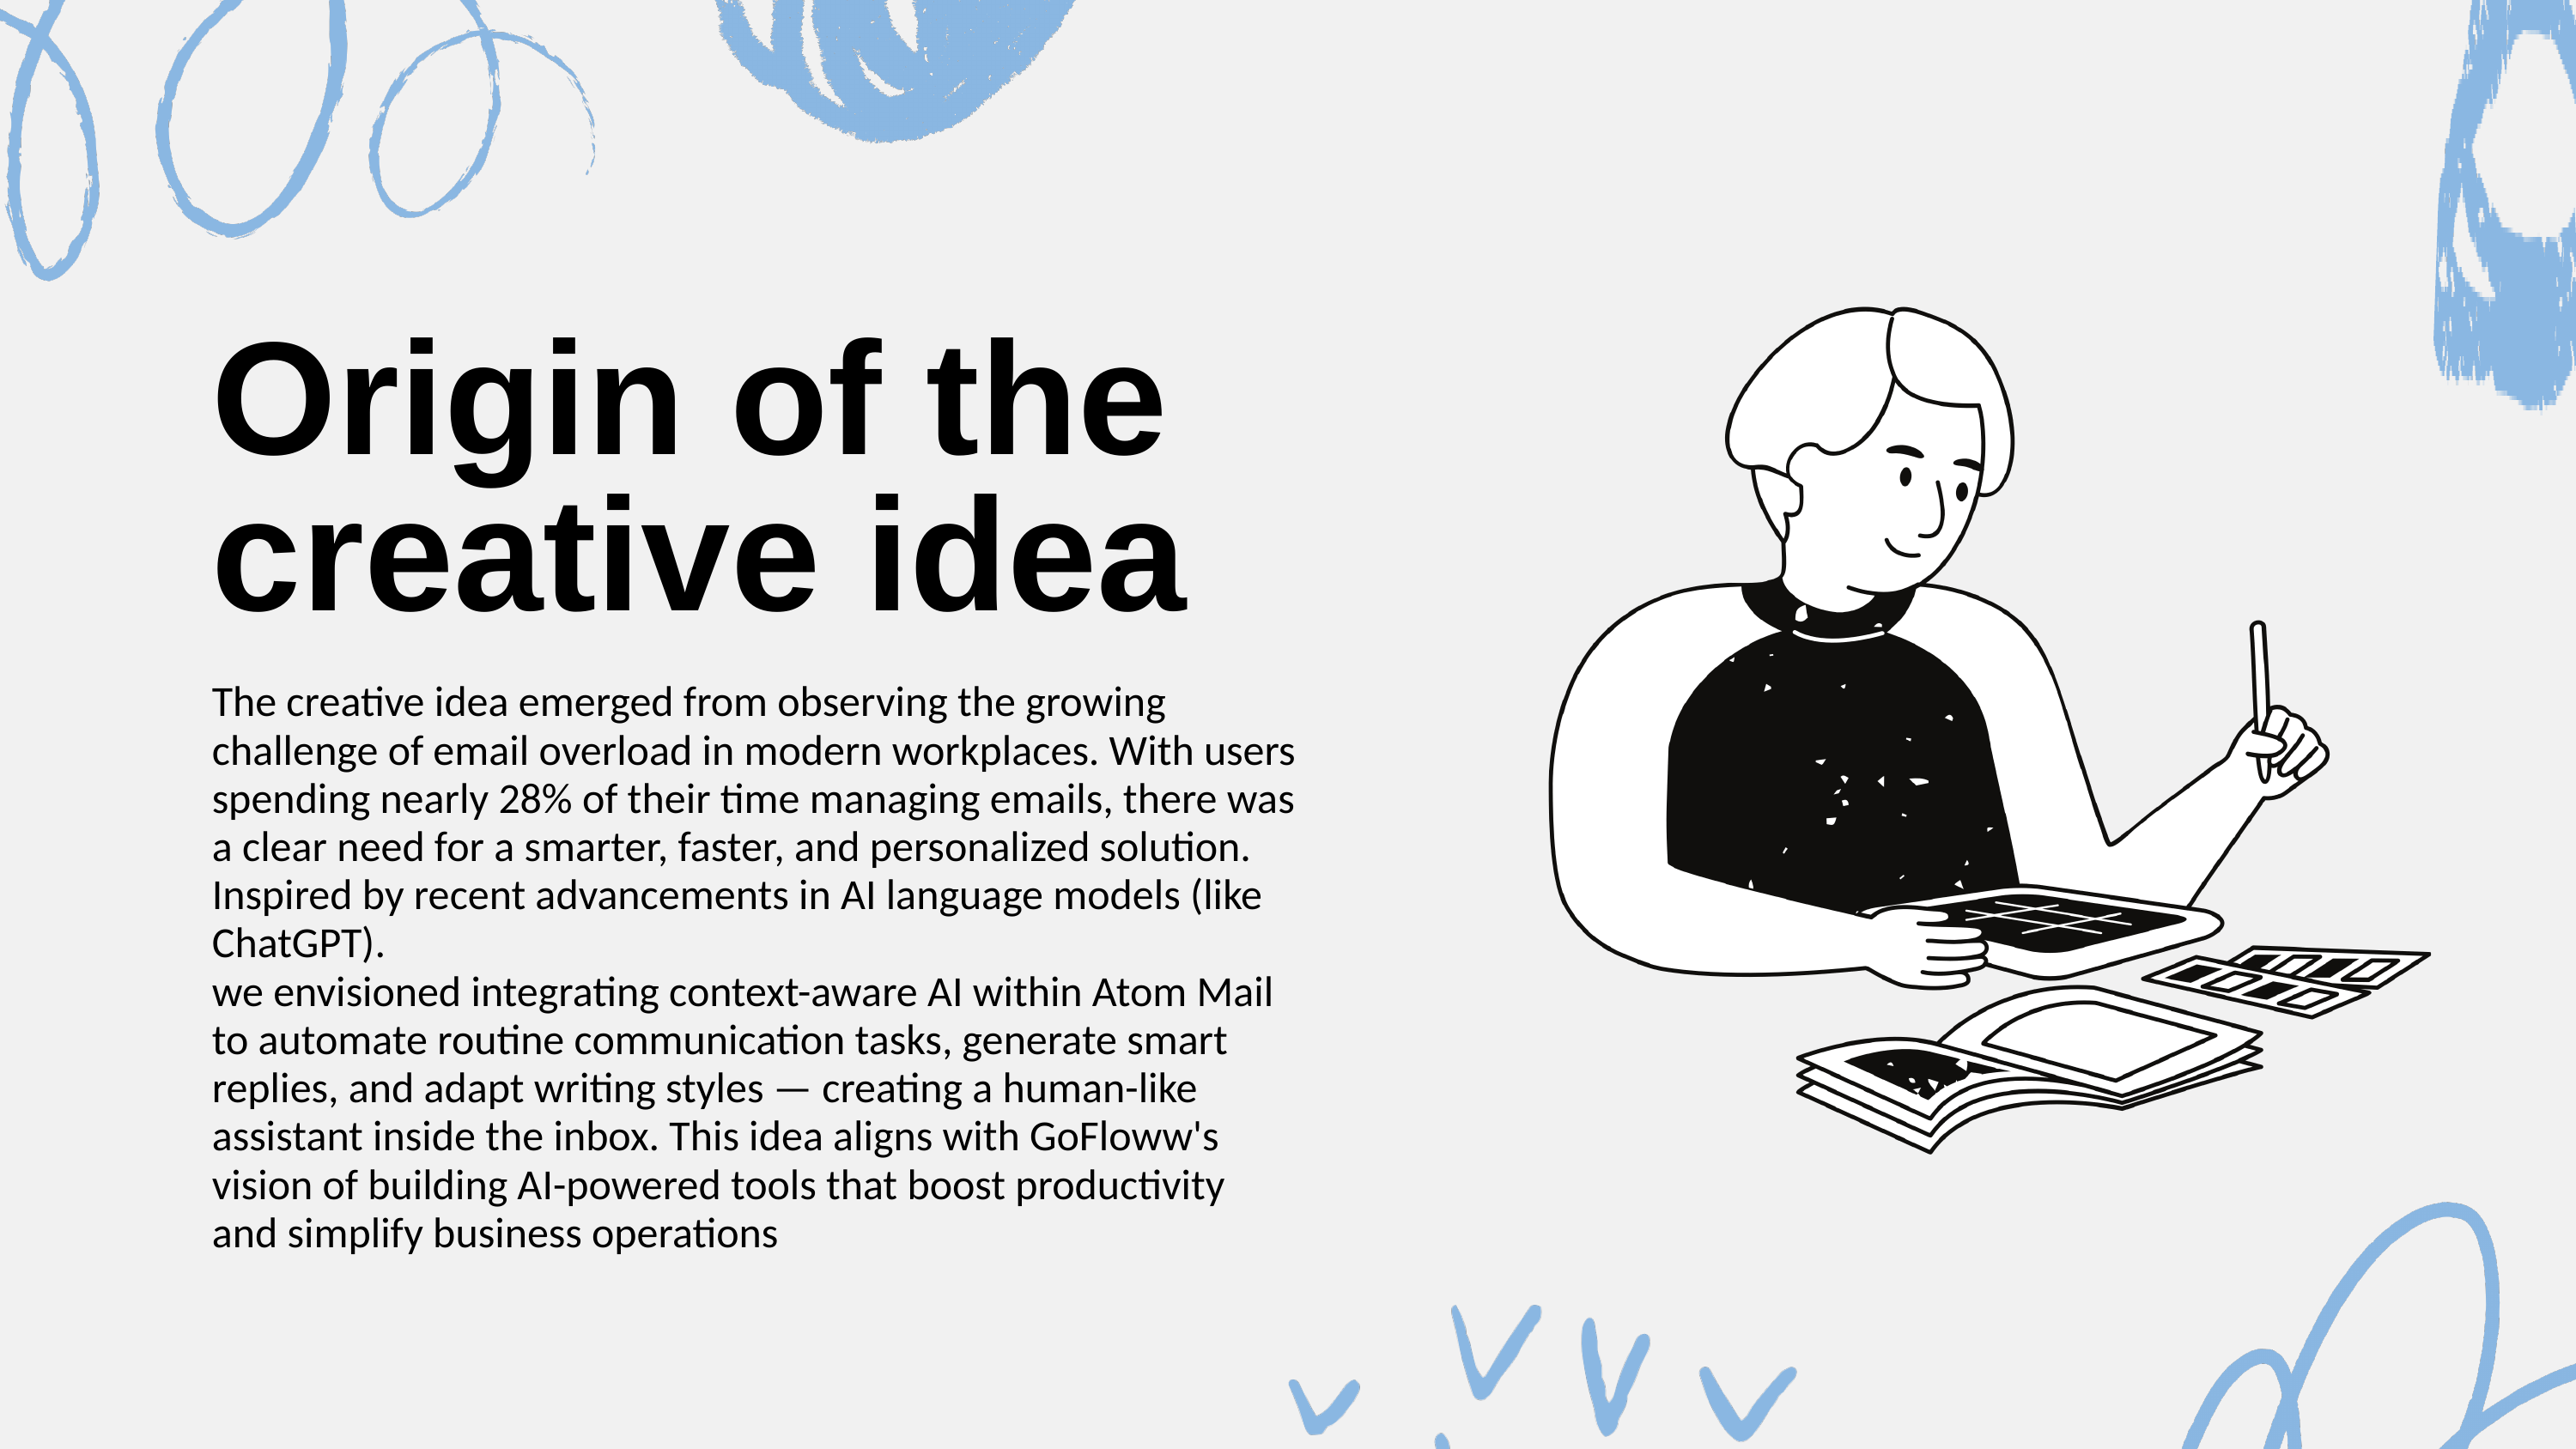

Origin of the creative idea
The creative idea emerged from observing the growing challenge of email overload in modern workplaces. With users spending nearly 28% of their time managing emails, there was a clear need for a smarter, faster, and personalized solution. Inspired by recent advancements in AI language models (like ChatGPT).
we envisioned integrating context-aware AI within Atom Mail to automate routine communication tasks, generate smart replies, and adapt writing styles — creating a human-like assistant inside the inbox. This idea aligns with GoFloww's vision of building AI-powered tools that boost productivity and simplify business operations